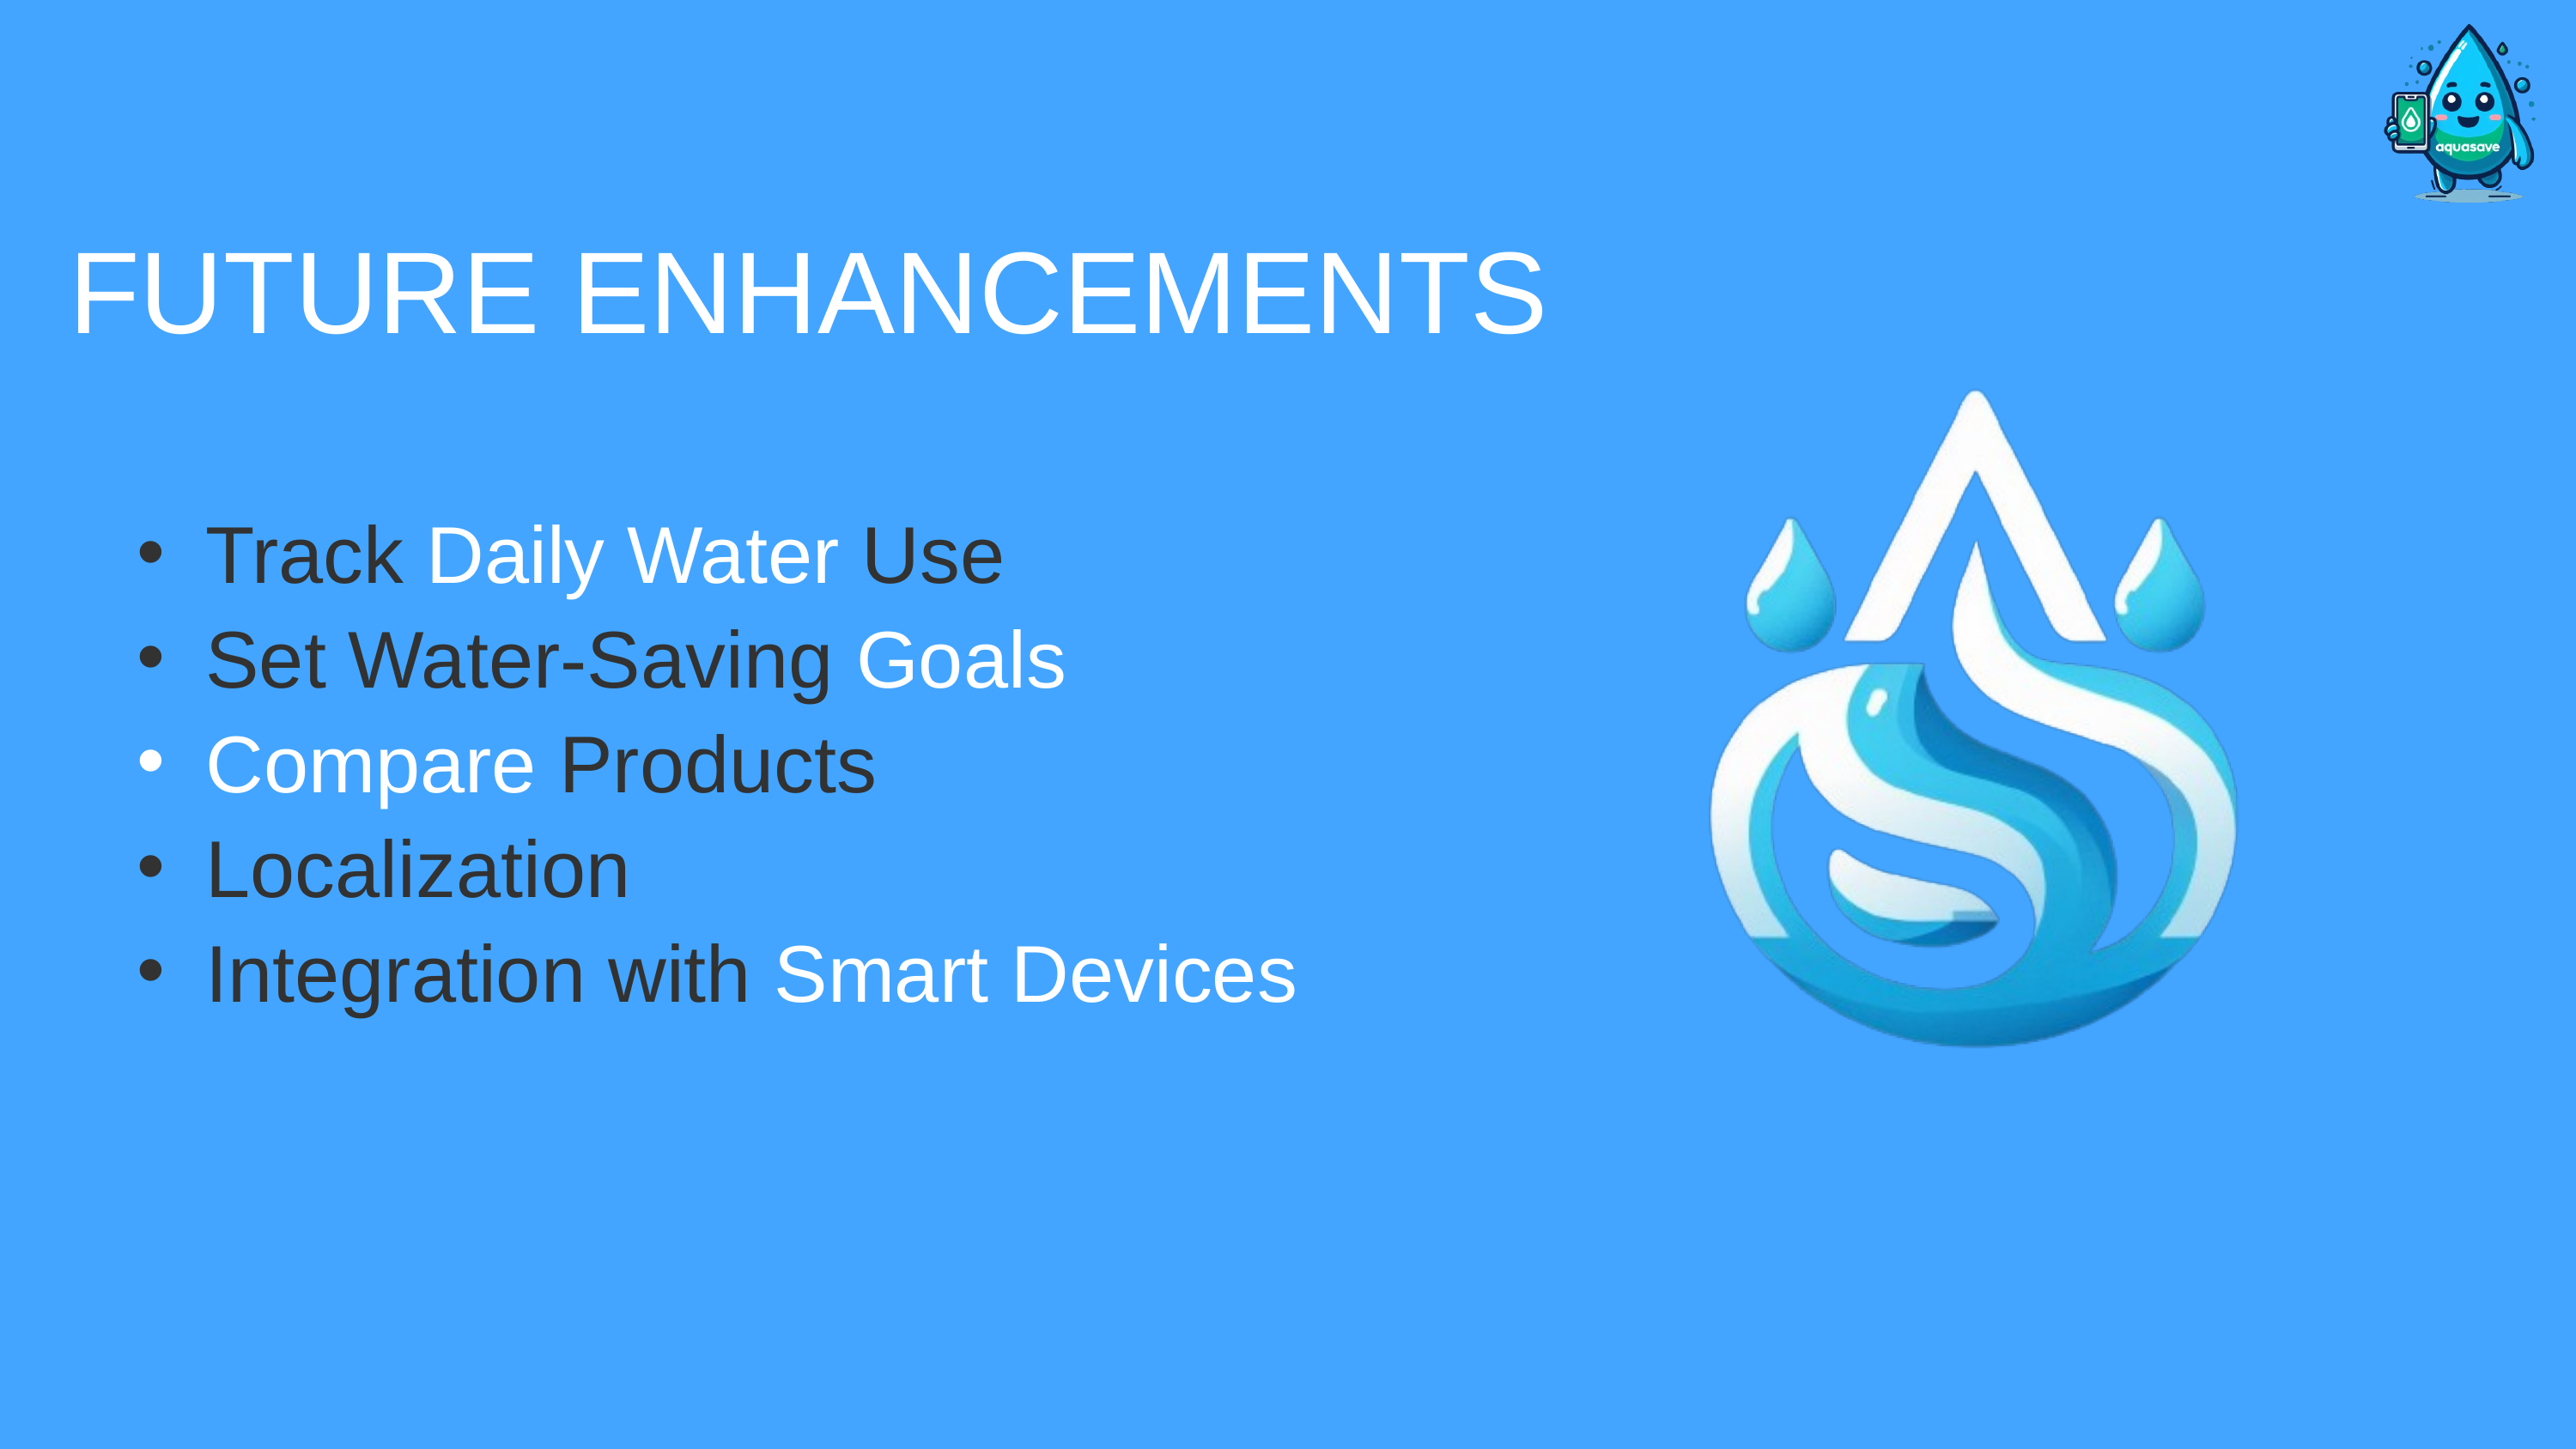

FUTURE ENHANCEMENTS

Track Daily Water Use
Set Water-Saving Goals
Compare Products
Localization
Integration with Smart Devices